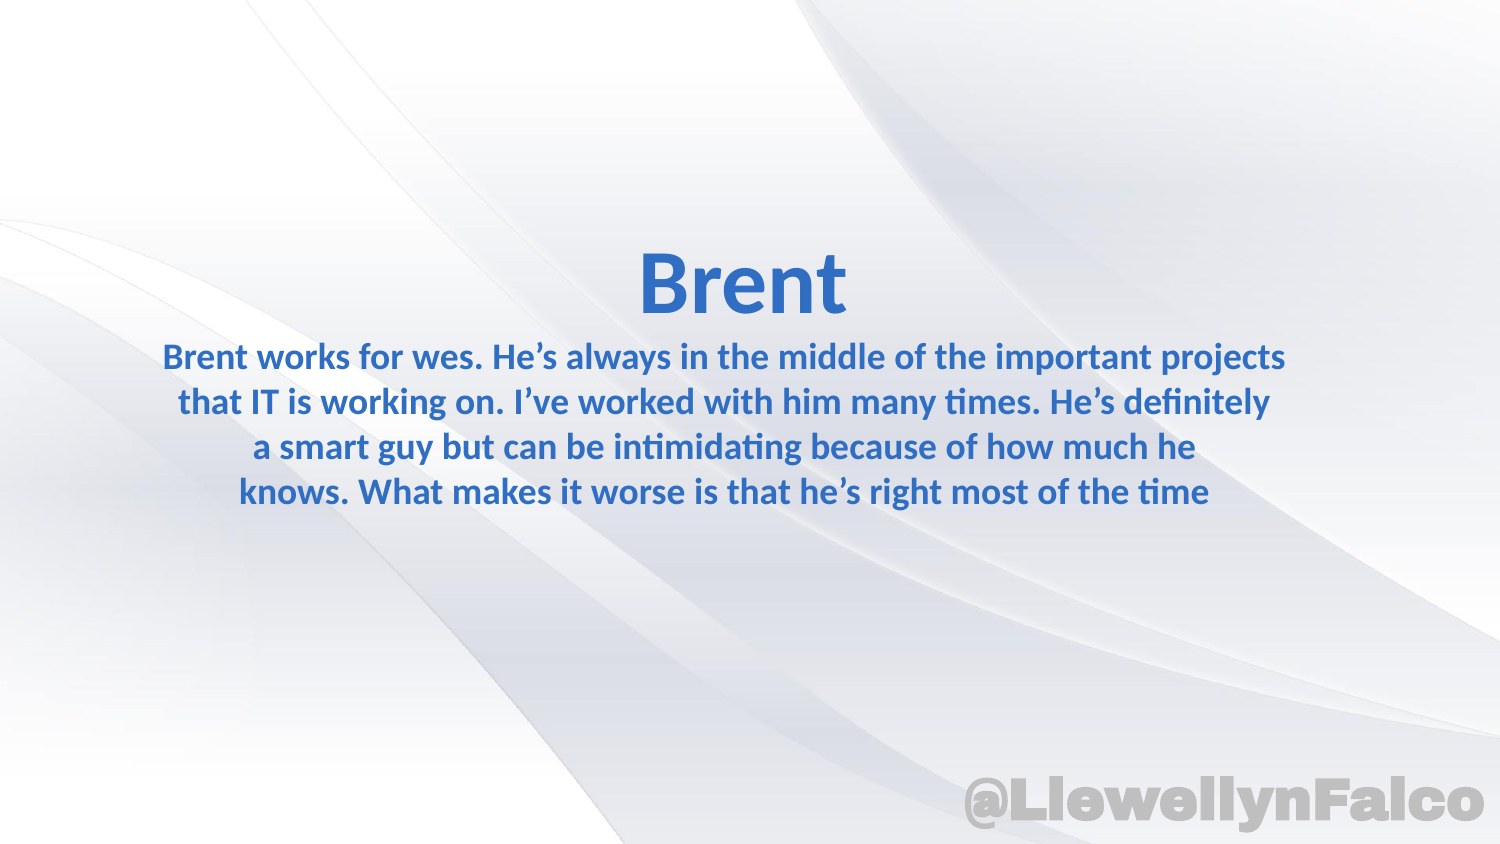

Brent works for wes. He’s always in the middle of the important projects
that IT is working on. I’ve worked with him many times. He’s definitely
a smart guy but can be intimidating because of how much he
knows. What makes it worse is that he’s right most of the time
Brent